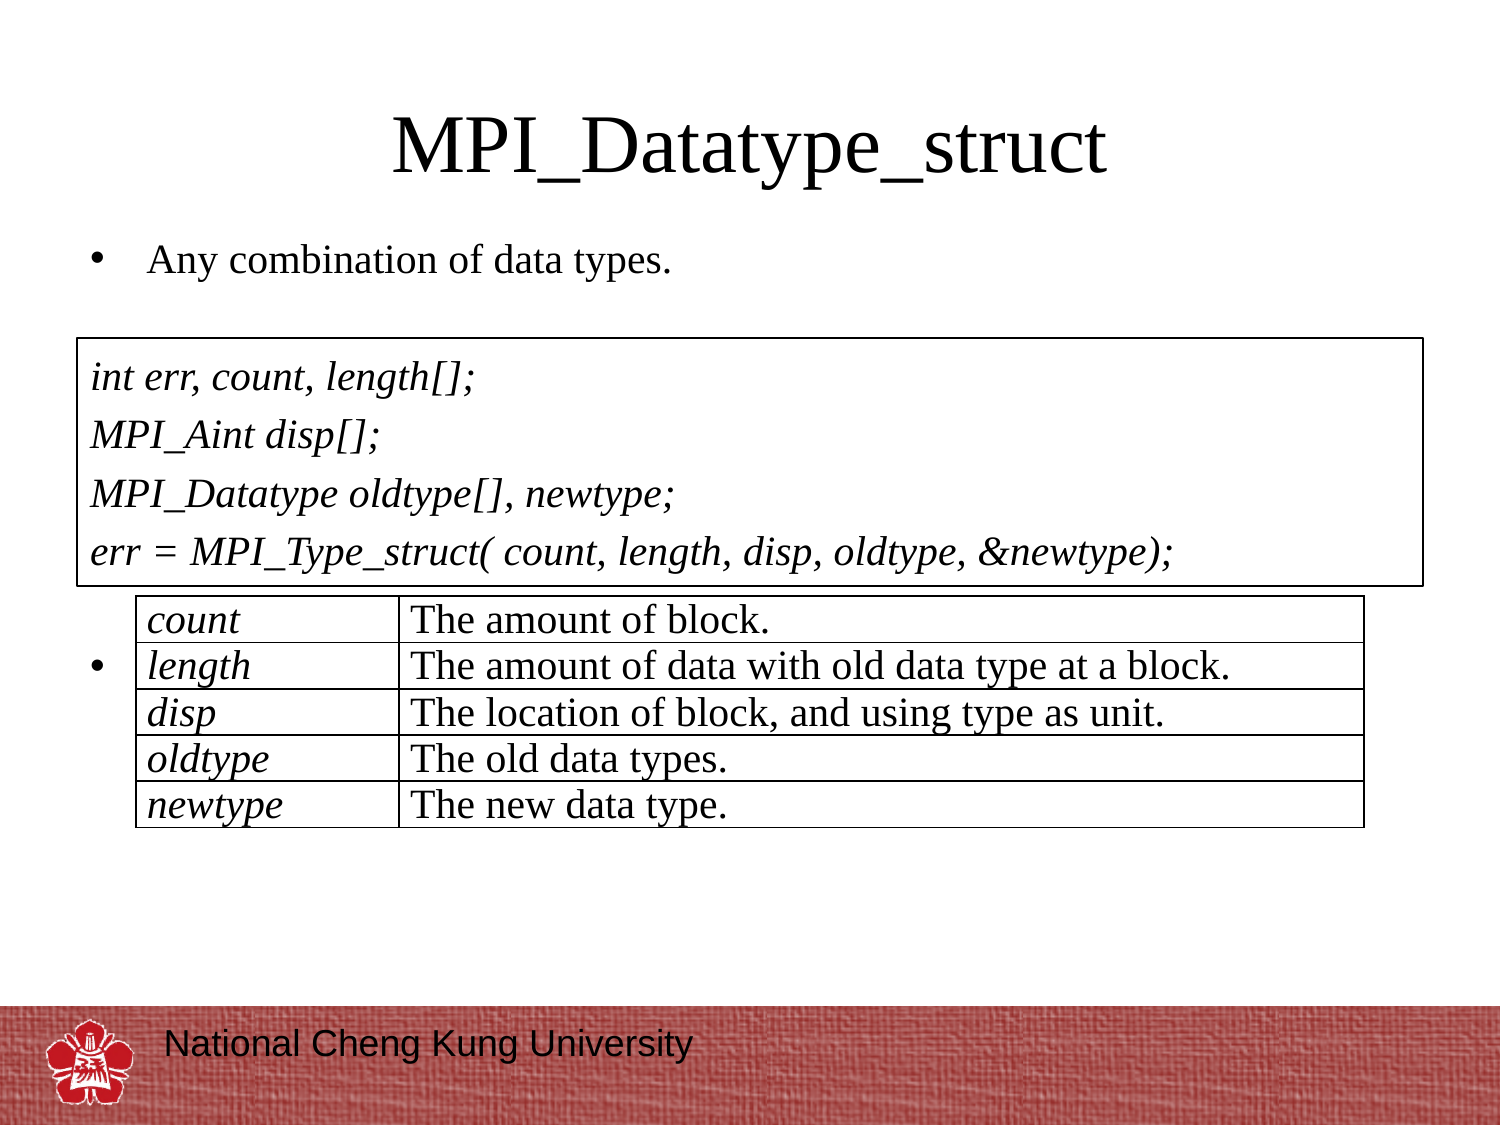

# MPI_Datatype_struct
Any combination of data types.

int err, count, length[];
MPI_Aint disp[];
MPI_Datatype oldtype[], newtype;
err = MPI_Type_struct( count, length, disp, oldtype, &newtype);

| count | The amount of block. |
| --- | --- |
| length | The amount of data with old data type at a block. |
| disp | The location of block, and using type as unit. |
| oldtype | The old data types. |
| newtype | The new data type. |